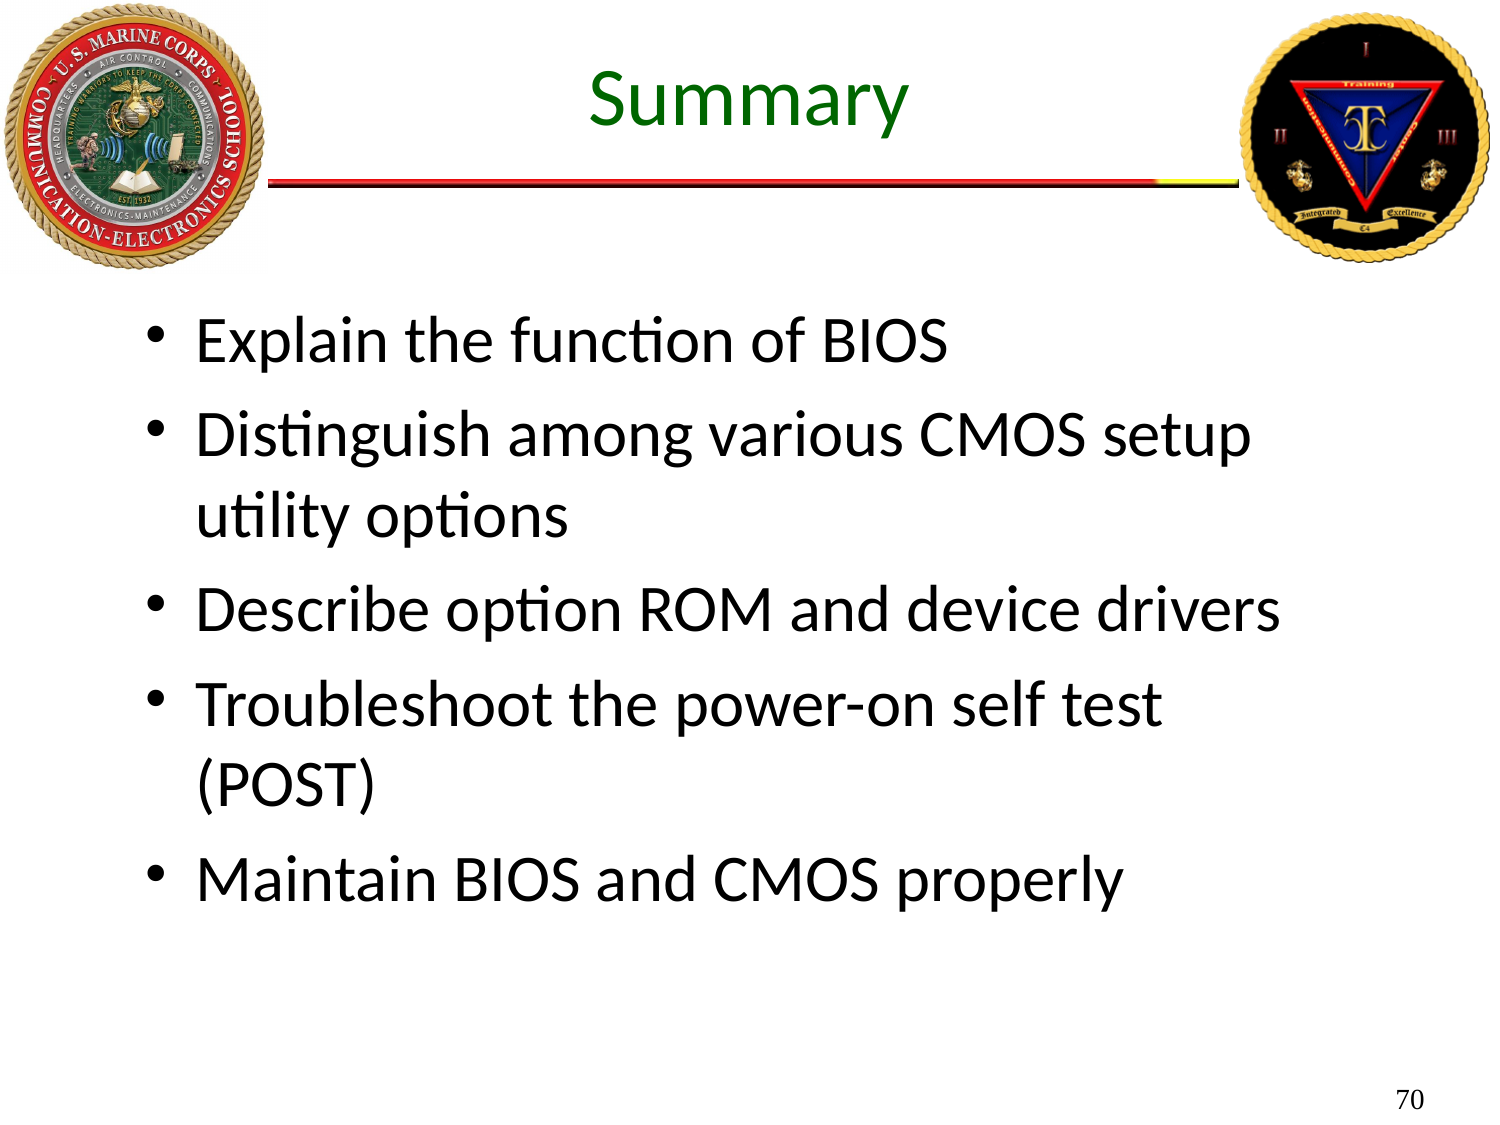

Summary
Explain the function of BIOS
Distinguish among various CMOS setup utility options
Describe option ROM and device drivers
Troubleshoot the power-on self test (POST)
Maintain BIOS and CMOS properly